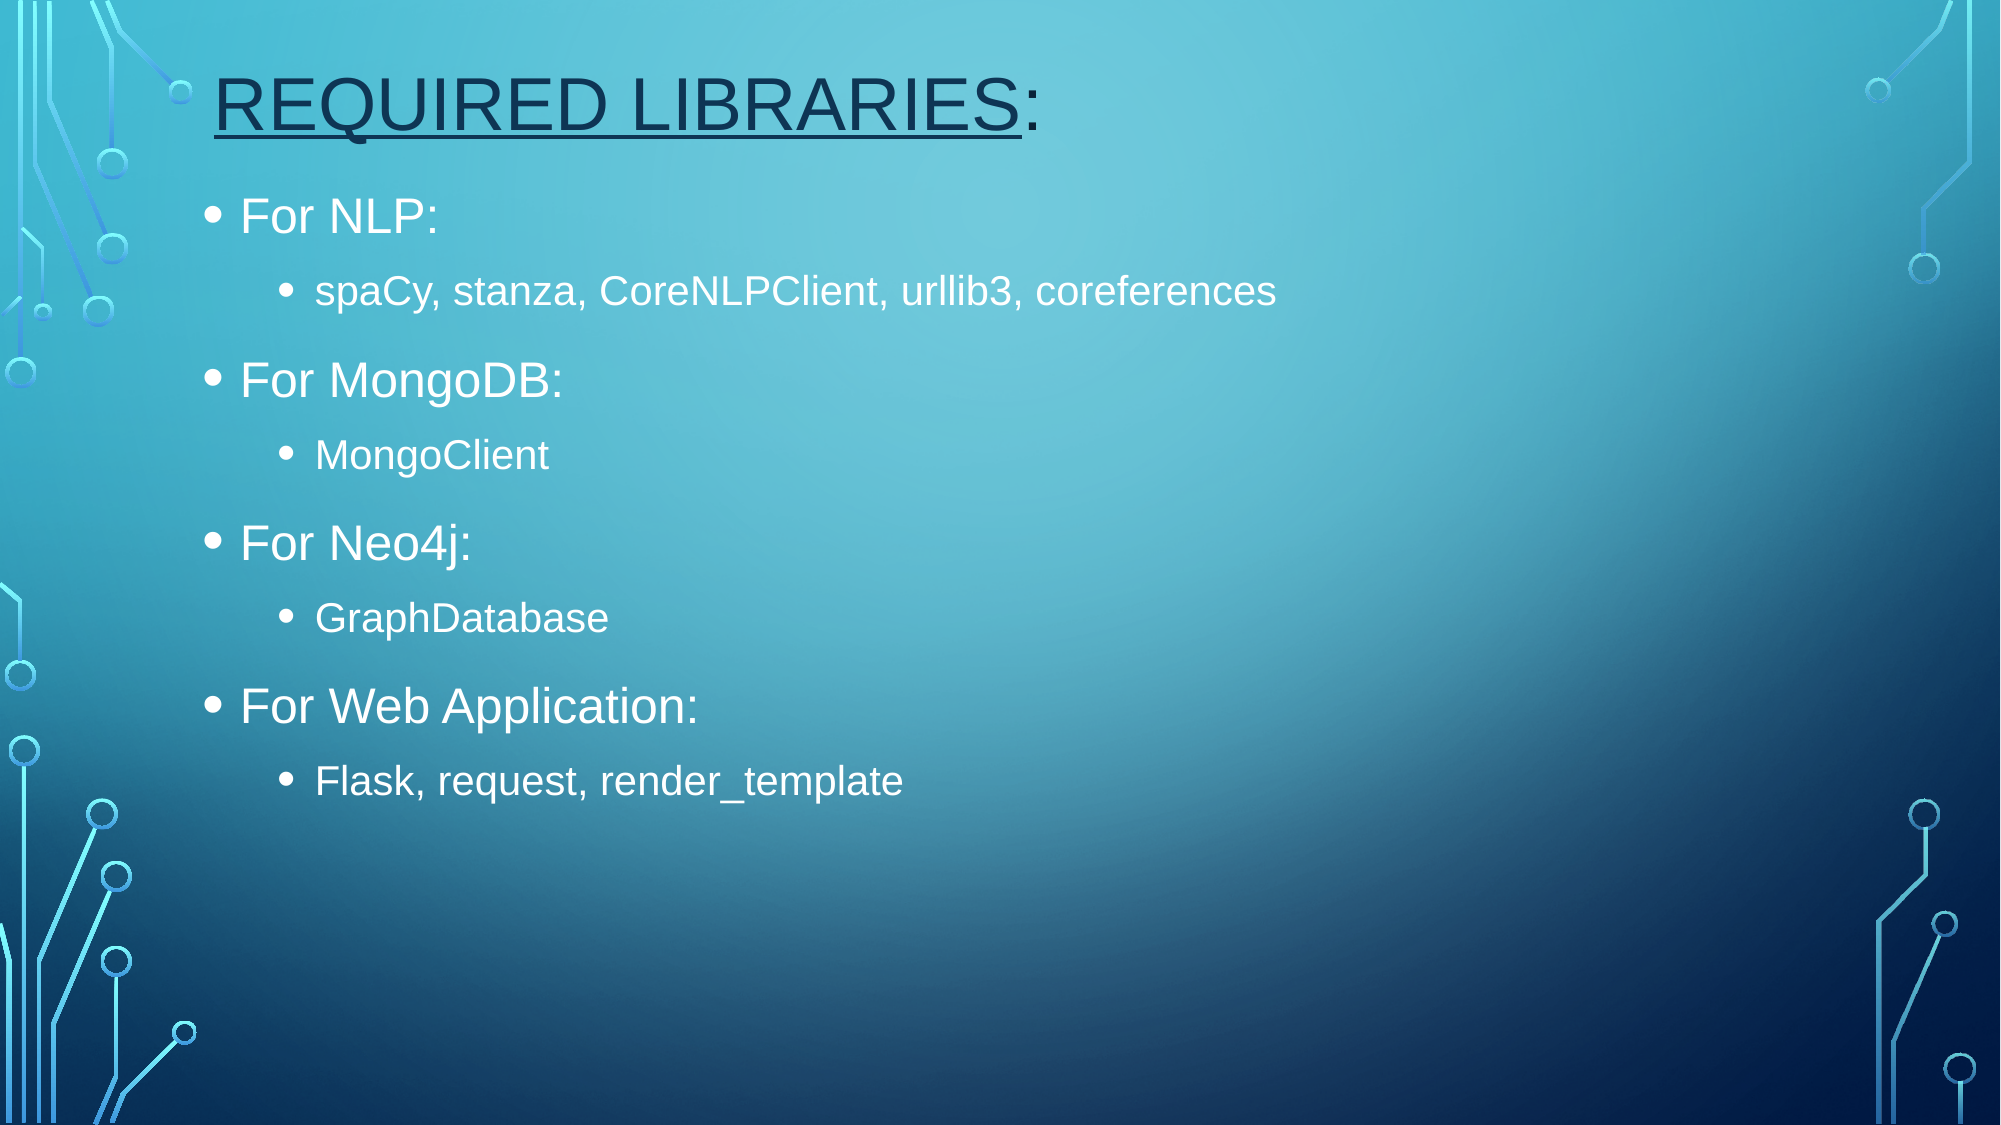

# Required Libraries:
For NLP:
spaCy, stanza, CoreNLPClient, urllib3, coreferences
For MongoDB:
MongoClient
For Neo4j:
GraphDatabase
For Web Application:
Flask, request, render_template